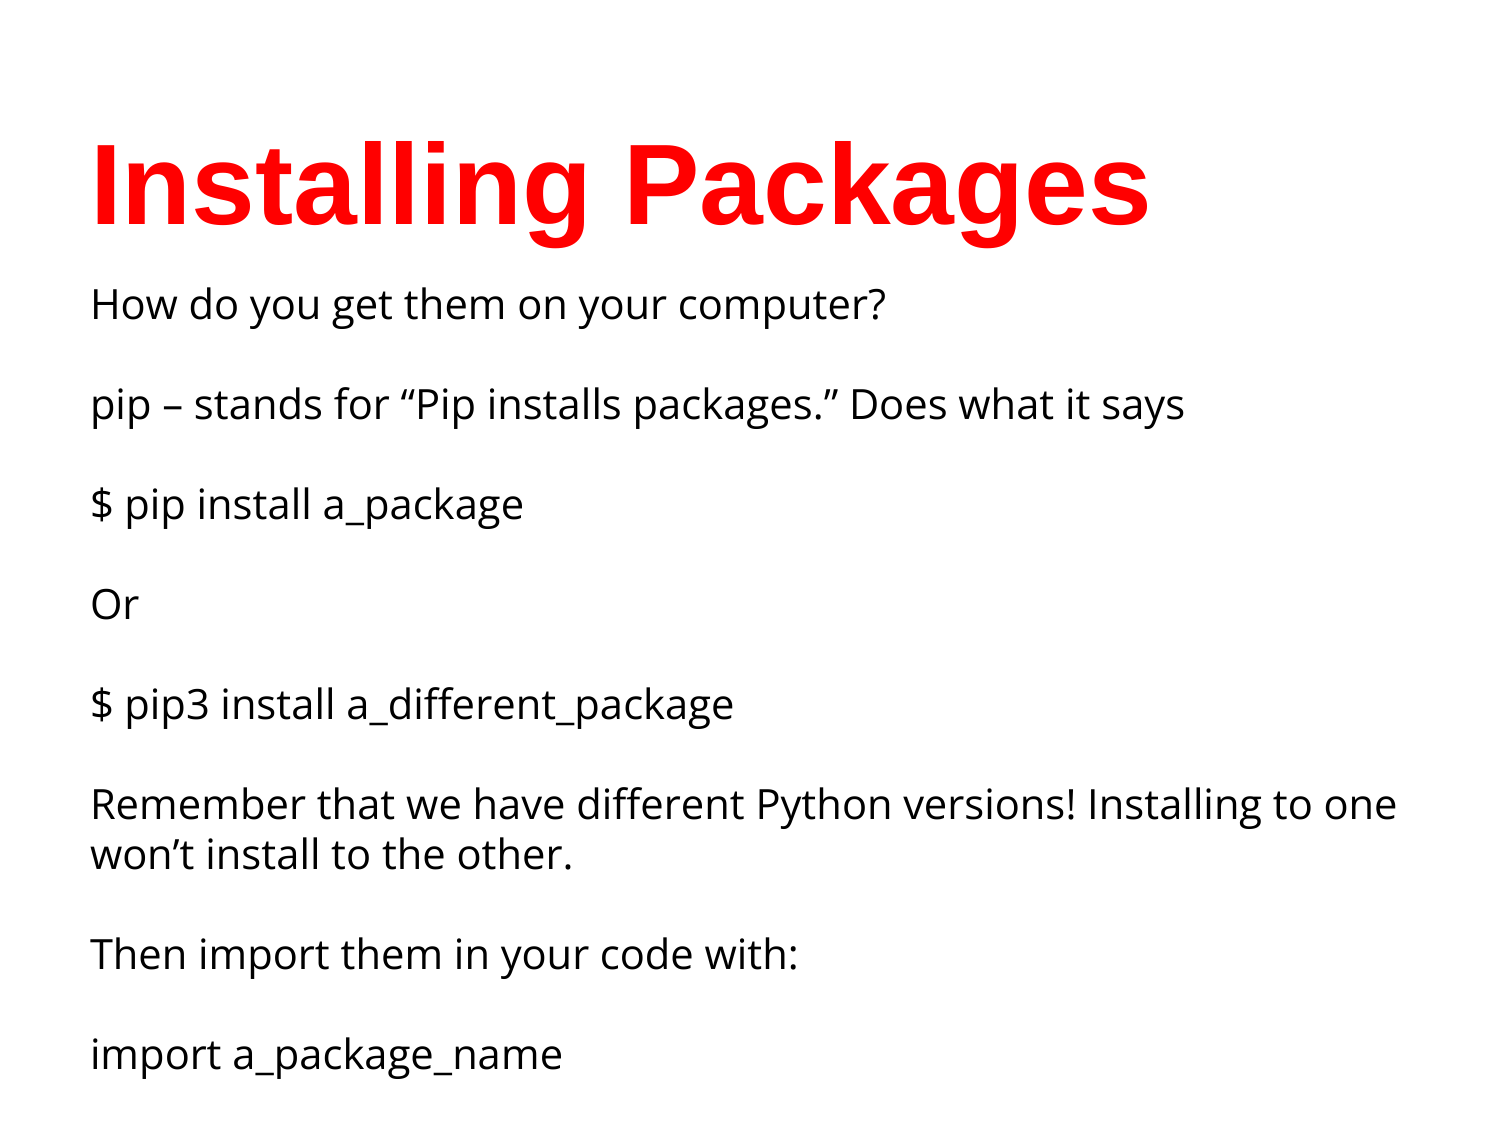

# Installing Packages
How do you get them on your computer?

pip – stands for “Pip installs packages.” Does what it says

$ pip install a_package

Or

$ pip3 install a_different_package

Remember that we have different Python versions! Installing to one won’t install to the other.

Then import them in your code with:

import a_package_name